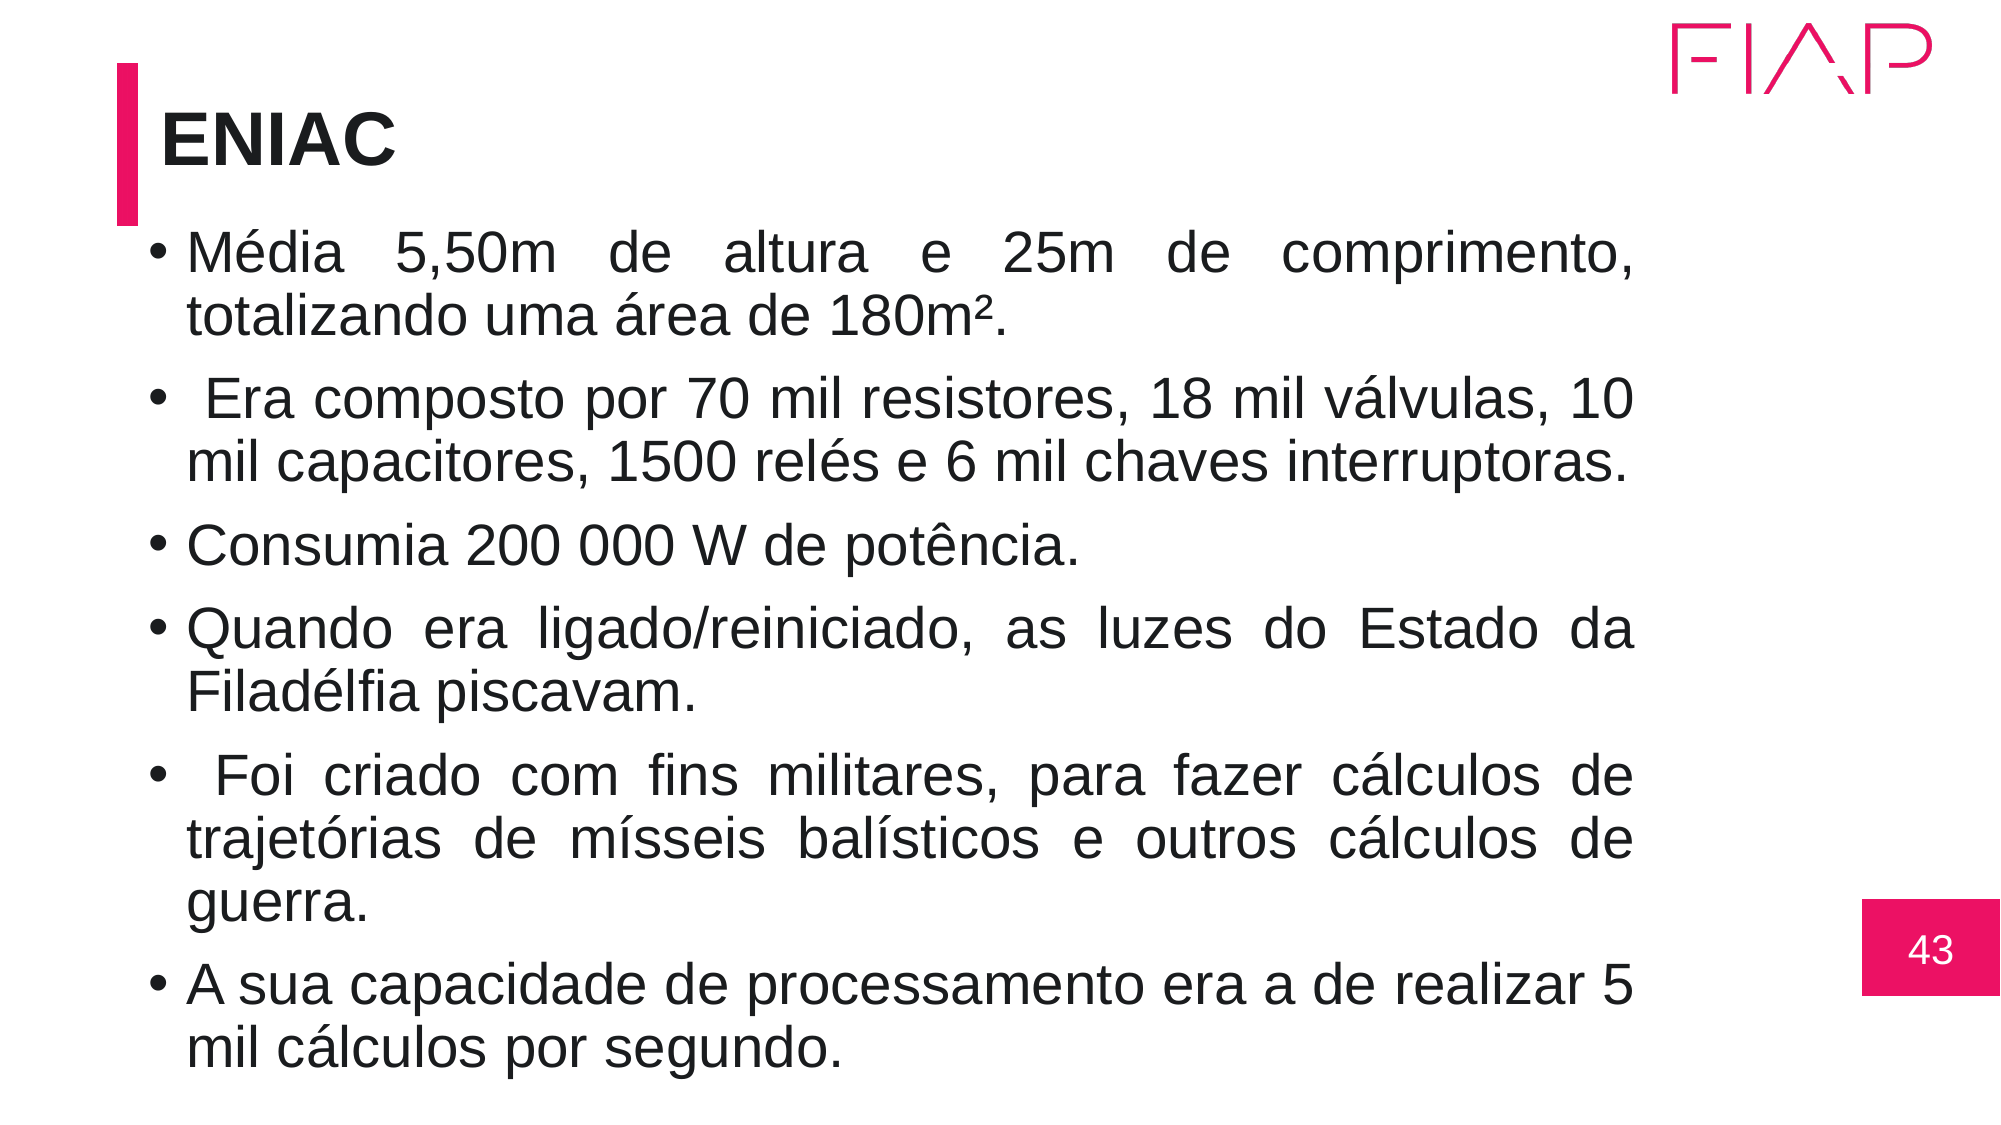

# ENIAC
Média 5,50m de altura e 25m de comprimento, totalizando uma área de 180m².
 Era composto por 70 mil resistores, 18 mil válvulas, 10 mil capacitores, 1500 relés e 6 mil chaves interruptoras.
Consumia 200 000 W de potência.
Quando era ligado/reiniciado, as luzes do Estado da Filadélfia piscavam.
 Foi criado com fins militares, para fazer cálculos de trajetórias de mísseis balísticos e outros cálculos de guerra.
A sua capacidade de processamento era a de realizar 5 mil cálculos por segundo.

43